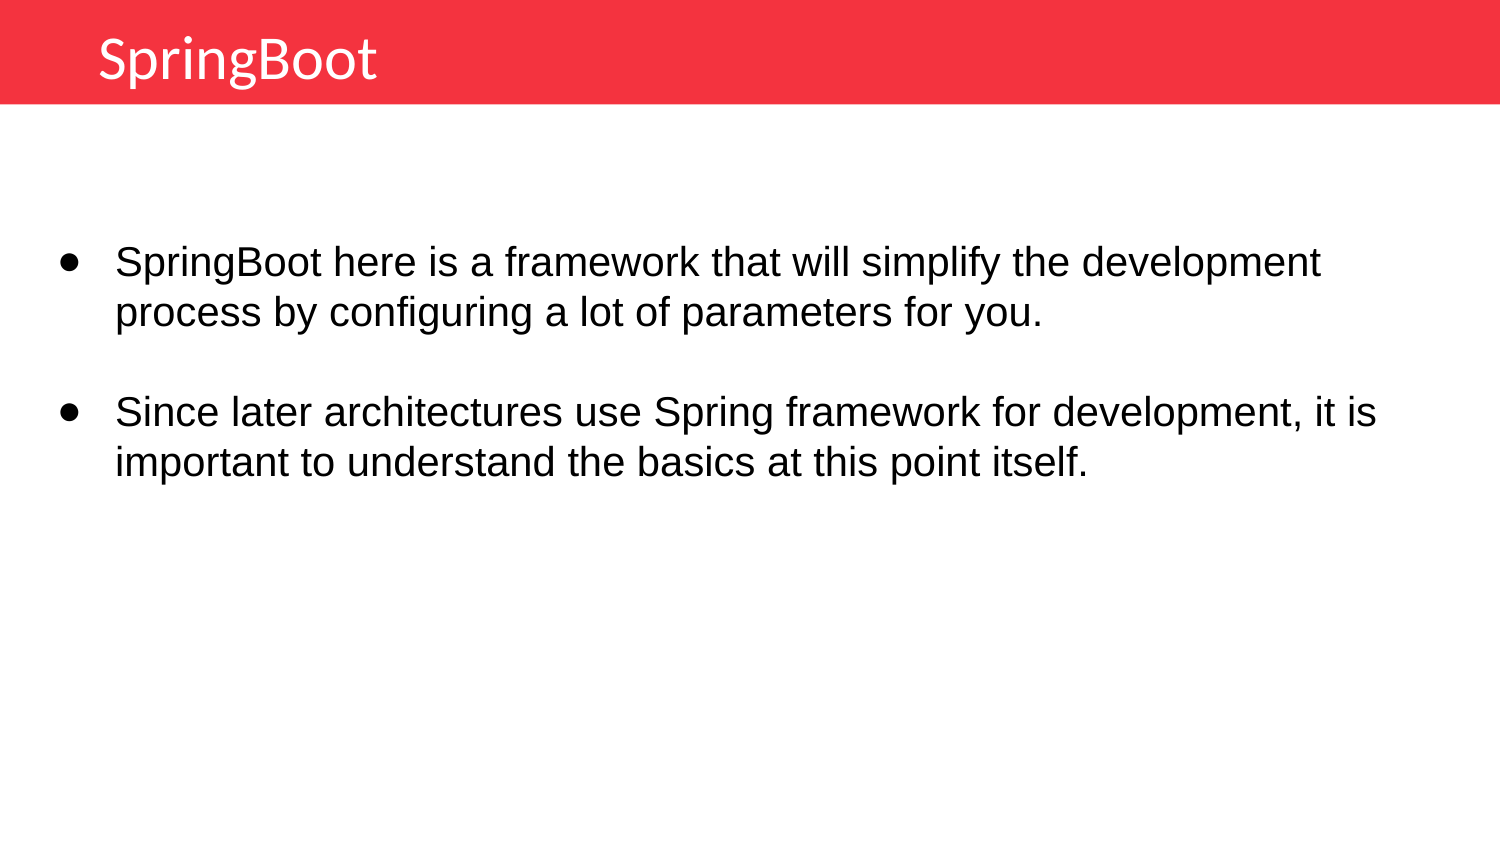

SpringBoot

SpringBoot here is a framework that will simplify the development process by configuring a lot of parameters for you.

Since later architectures use Spring framework for development, it is important to understand the basics at this point itself.